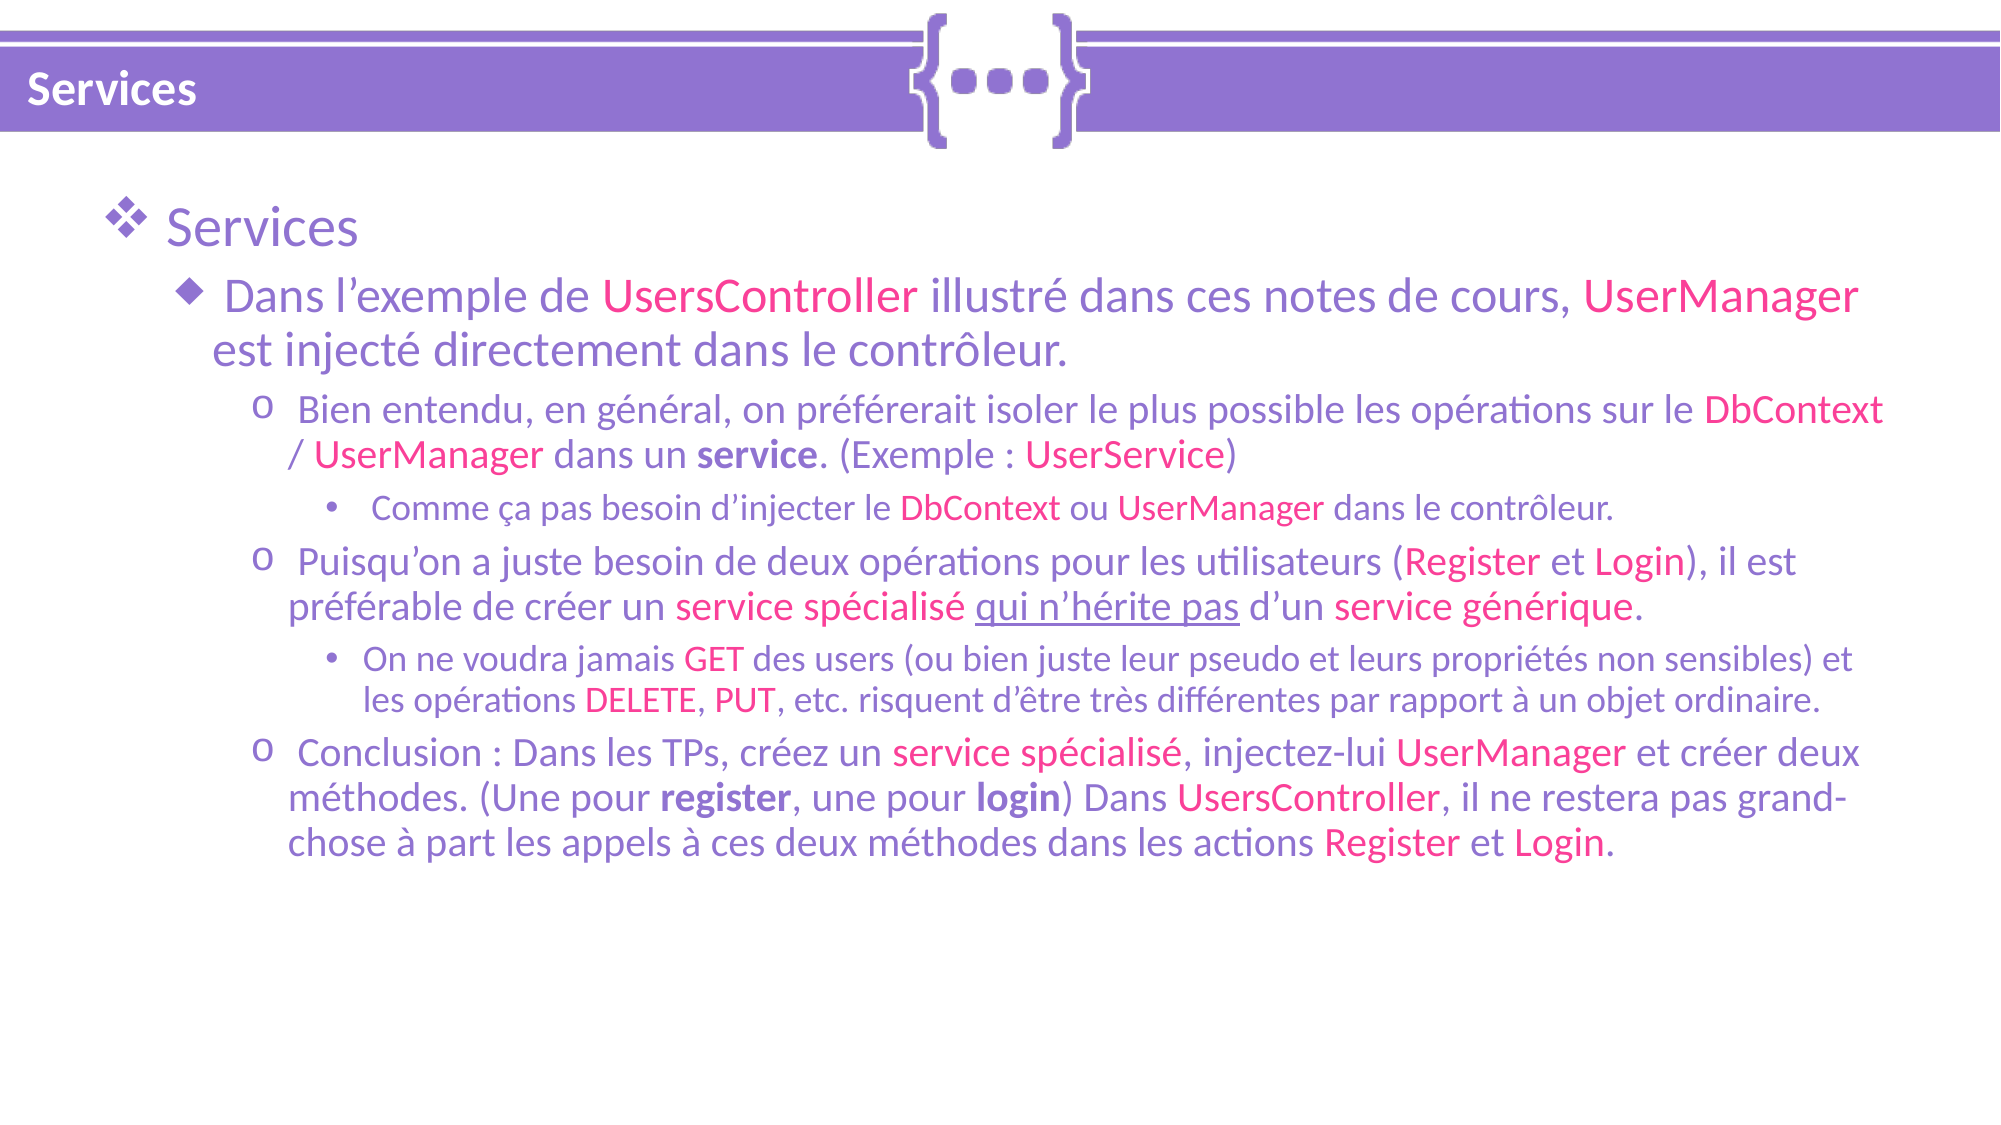

# Services
 Services
 Dans l’exemple de UsersController illustré dans ces notes de cours, UserManager est injecté directement dans le contrôleur.
 Bien entendu, en général, on préférerait isoler le plus possible les opérations sur le DbContext  / UserManager dans un service. (Exemple : UserService)
 Comme ça pas besoin d’injecter le DbContext ou UserManager dans le contrôleur.
 Puisqu’on a juste besoin de deux opérations pour les utilisateurs (Register et Login), il est préférable de créer un service spécialisé qui n’hérite pas d’un service générique.
On ne voudra jamais GET des users (ou bien juste leur pseudo et leurs propriétés non sensibles) et les opérations DELETE, PUT, etc. risquent d’être très différentes par rapport à un objet ordinaire.
 Conclusion : Dans les TPs, créez un service spécialisé, injectez-lui UserManager et créer deux méthodes. (Une pour register, une pour login) Dans UsersController, il ne restera pas grand-chose à part les appels à ces deux méthodes dans les actions Register et Login.